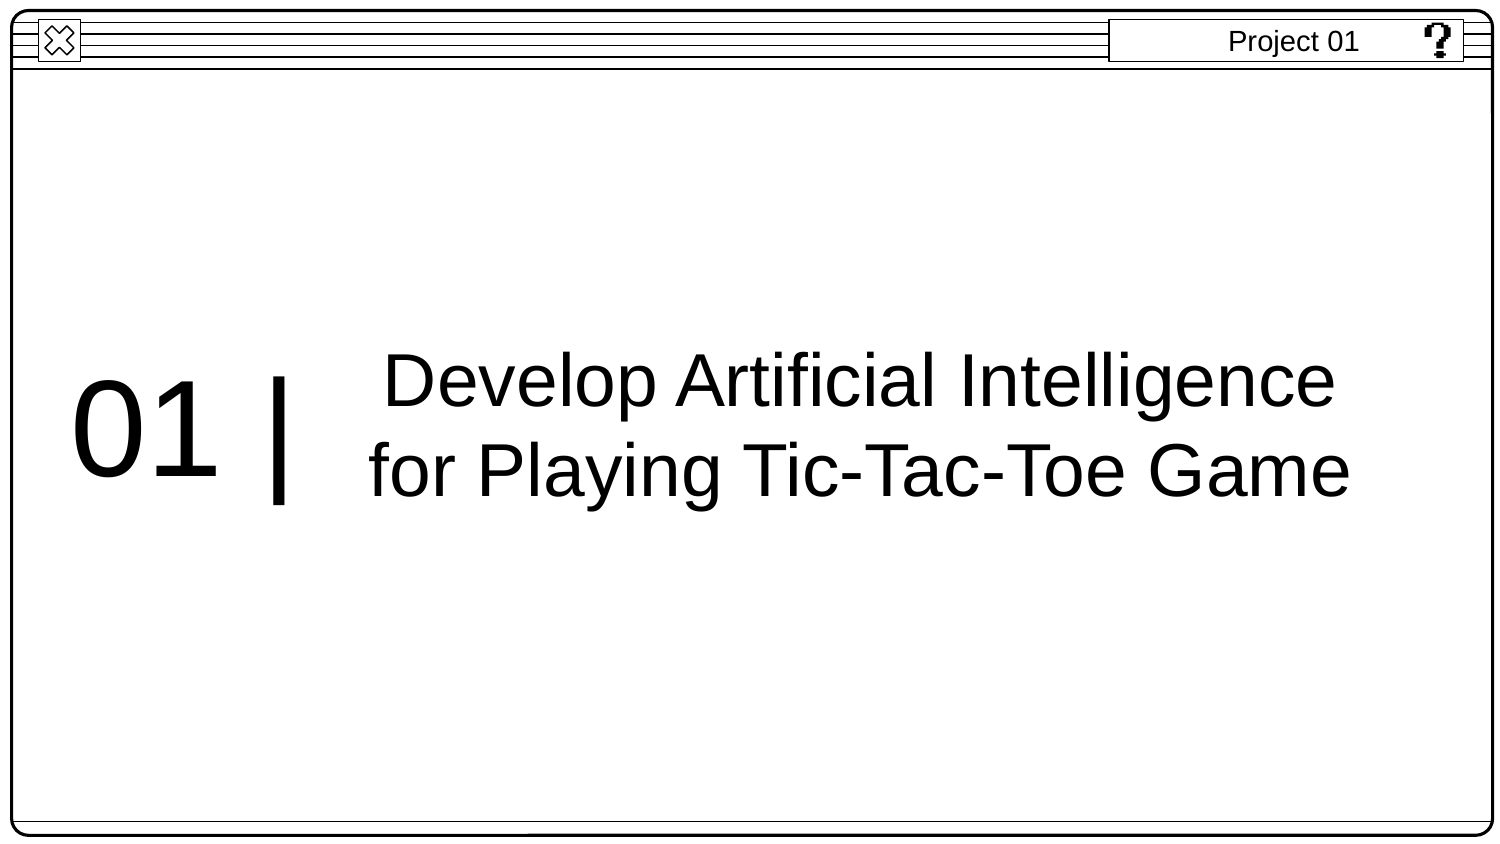

Project 01
Develop Artificial Intelligence for Playing Tic-Tac-Toe Game
01 |